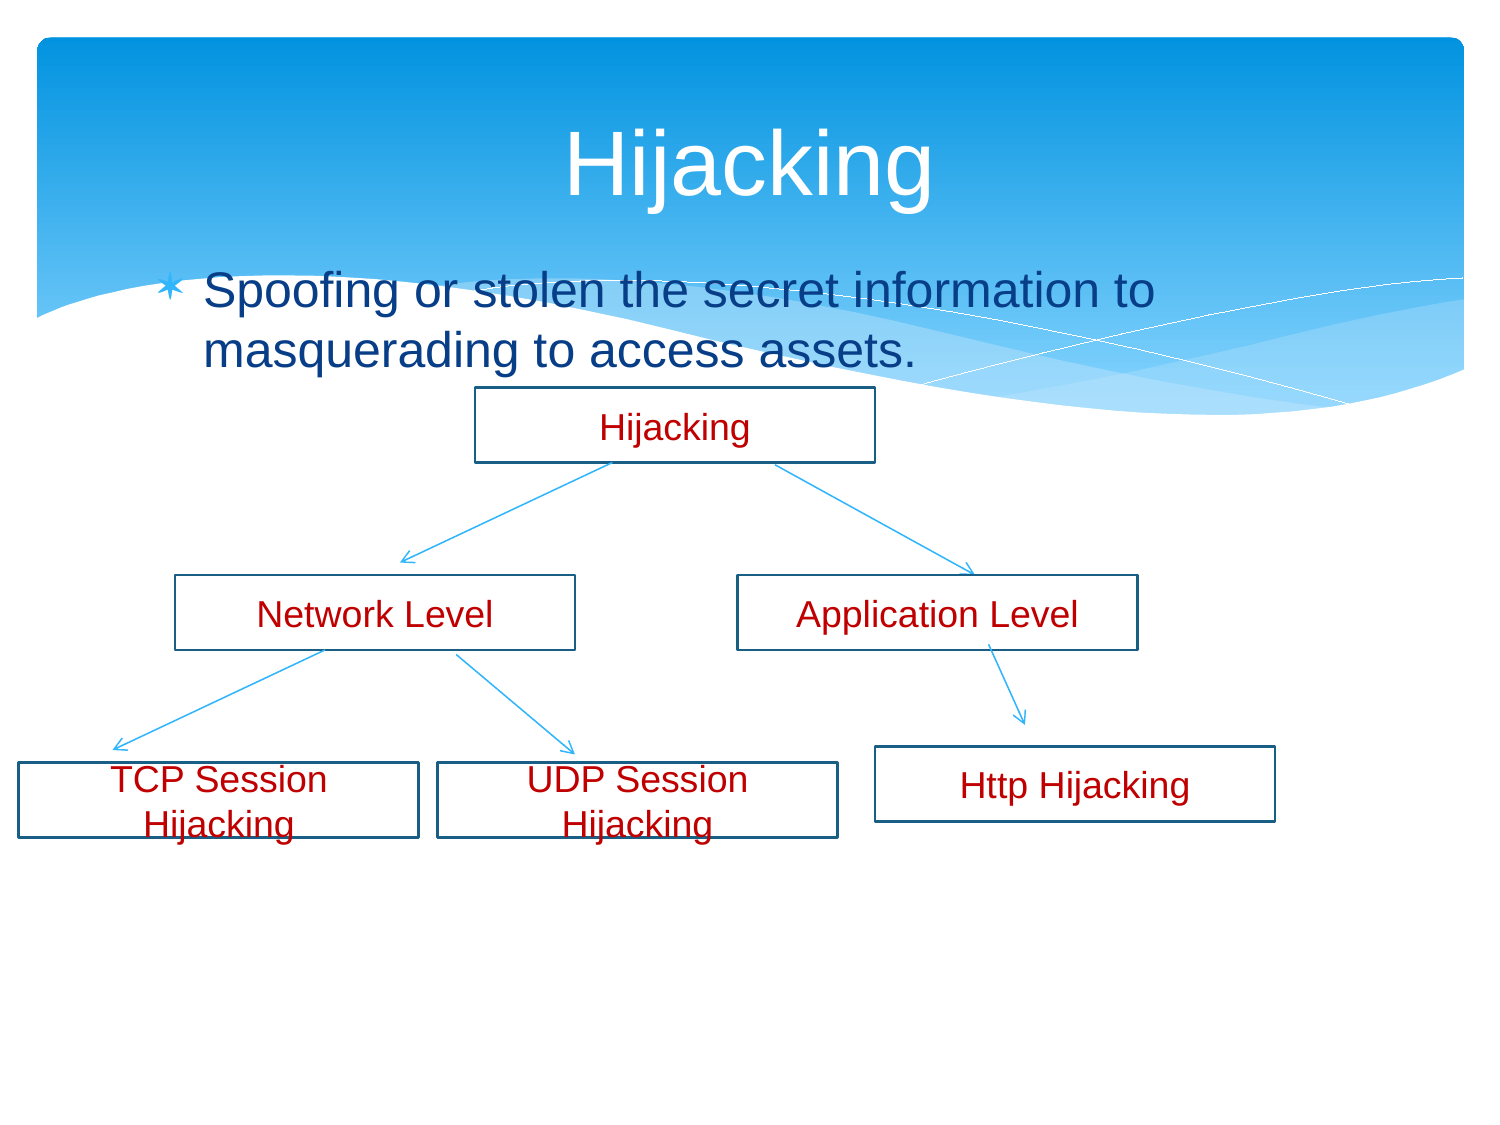

# Hijacking
Spoofing or stolen the secret information to masquerading to access assets.

Hijacking
Network Level
Application Level
Http Hijacking
TCP Session Hijacking
UDP Session Hijacking